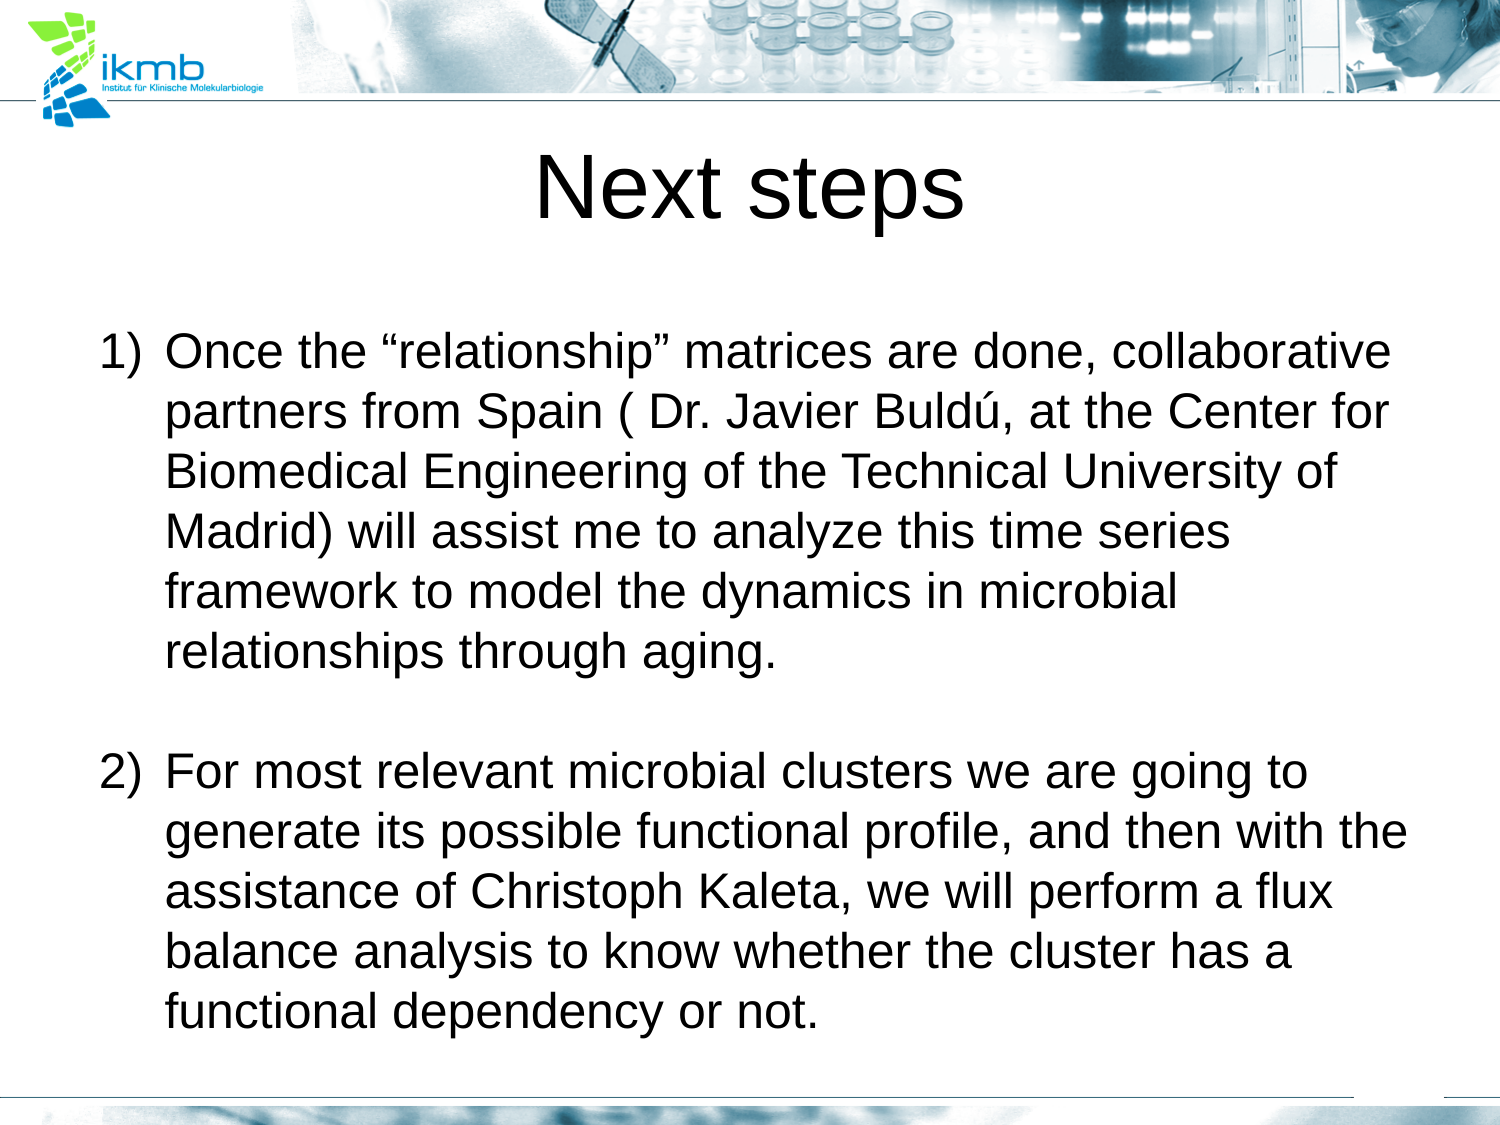

Next steps
Once the “relationship” matrices are done, collaborative partners from Spain ( Dr. Javier Buldú, at the Center for Biomedical Engineering of the Technical University of Madrid) will assist me to analyze this time series framework to model the dynamics in microbial relationships through aging.

For most relevant microbial clusters we are going to generate its possible functional profile, and then with the assistance of Christoph Kaleta, we will perform a flux balance analysis to know whether the cluster has a functional dependency or not.
28